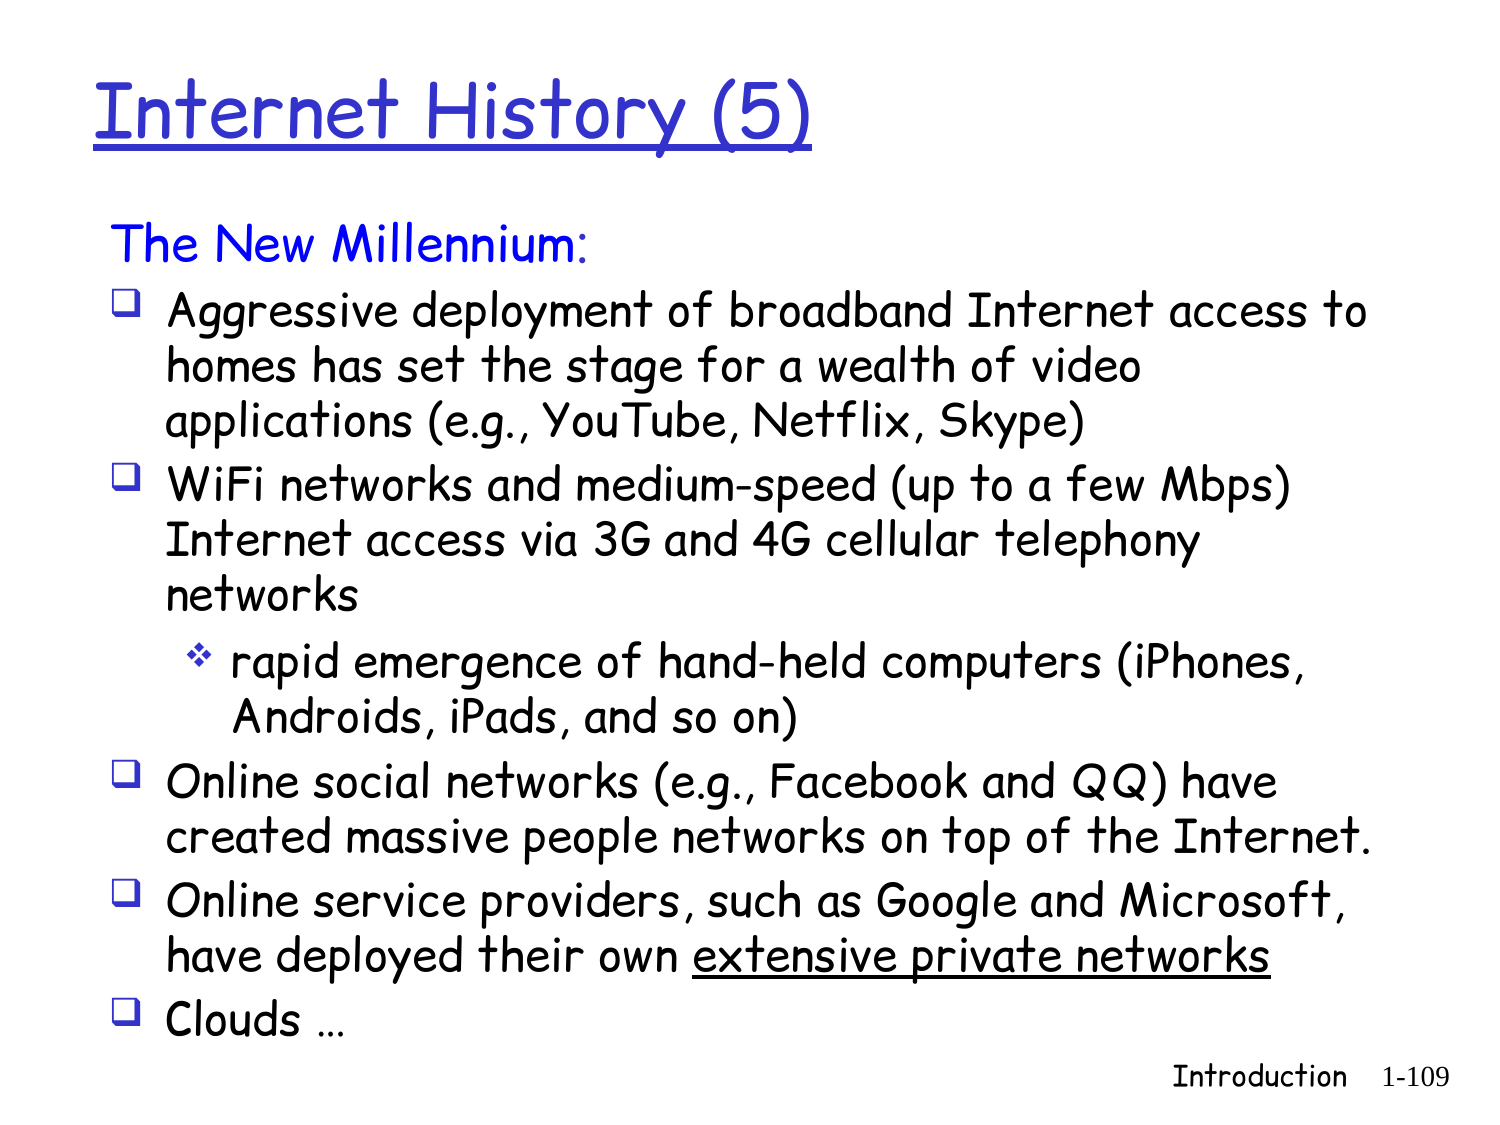

# Internet History (5)
The New Millennium:
Aggressive deployment of broadband Internet access to homes has set the stage for a wealth of video applications (e.g., YouTube, Netflix, Skype)
WiFi networks and medium-speed (up to a few Mbps) Internet access via 3G and 4G cellular telephony networks
rapid emergence of hand-held computers (iPhones, Androids, iPads, and so on)
Online social networks (e.g., Facebook and QQ) have created massive people networks on top of the Internet.
Online service providers, such as Google and Microsoft, have deployed their own extensive private networks
Clouds …
 Introduction
1-109